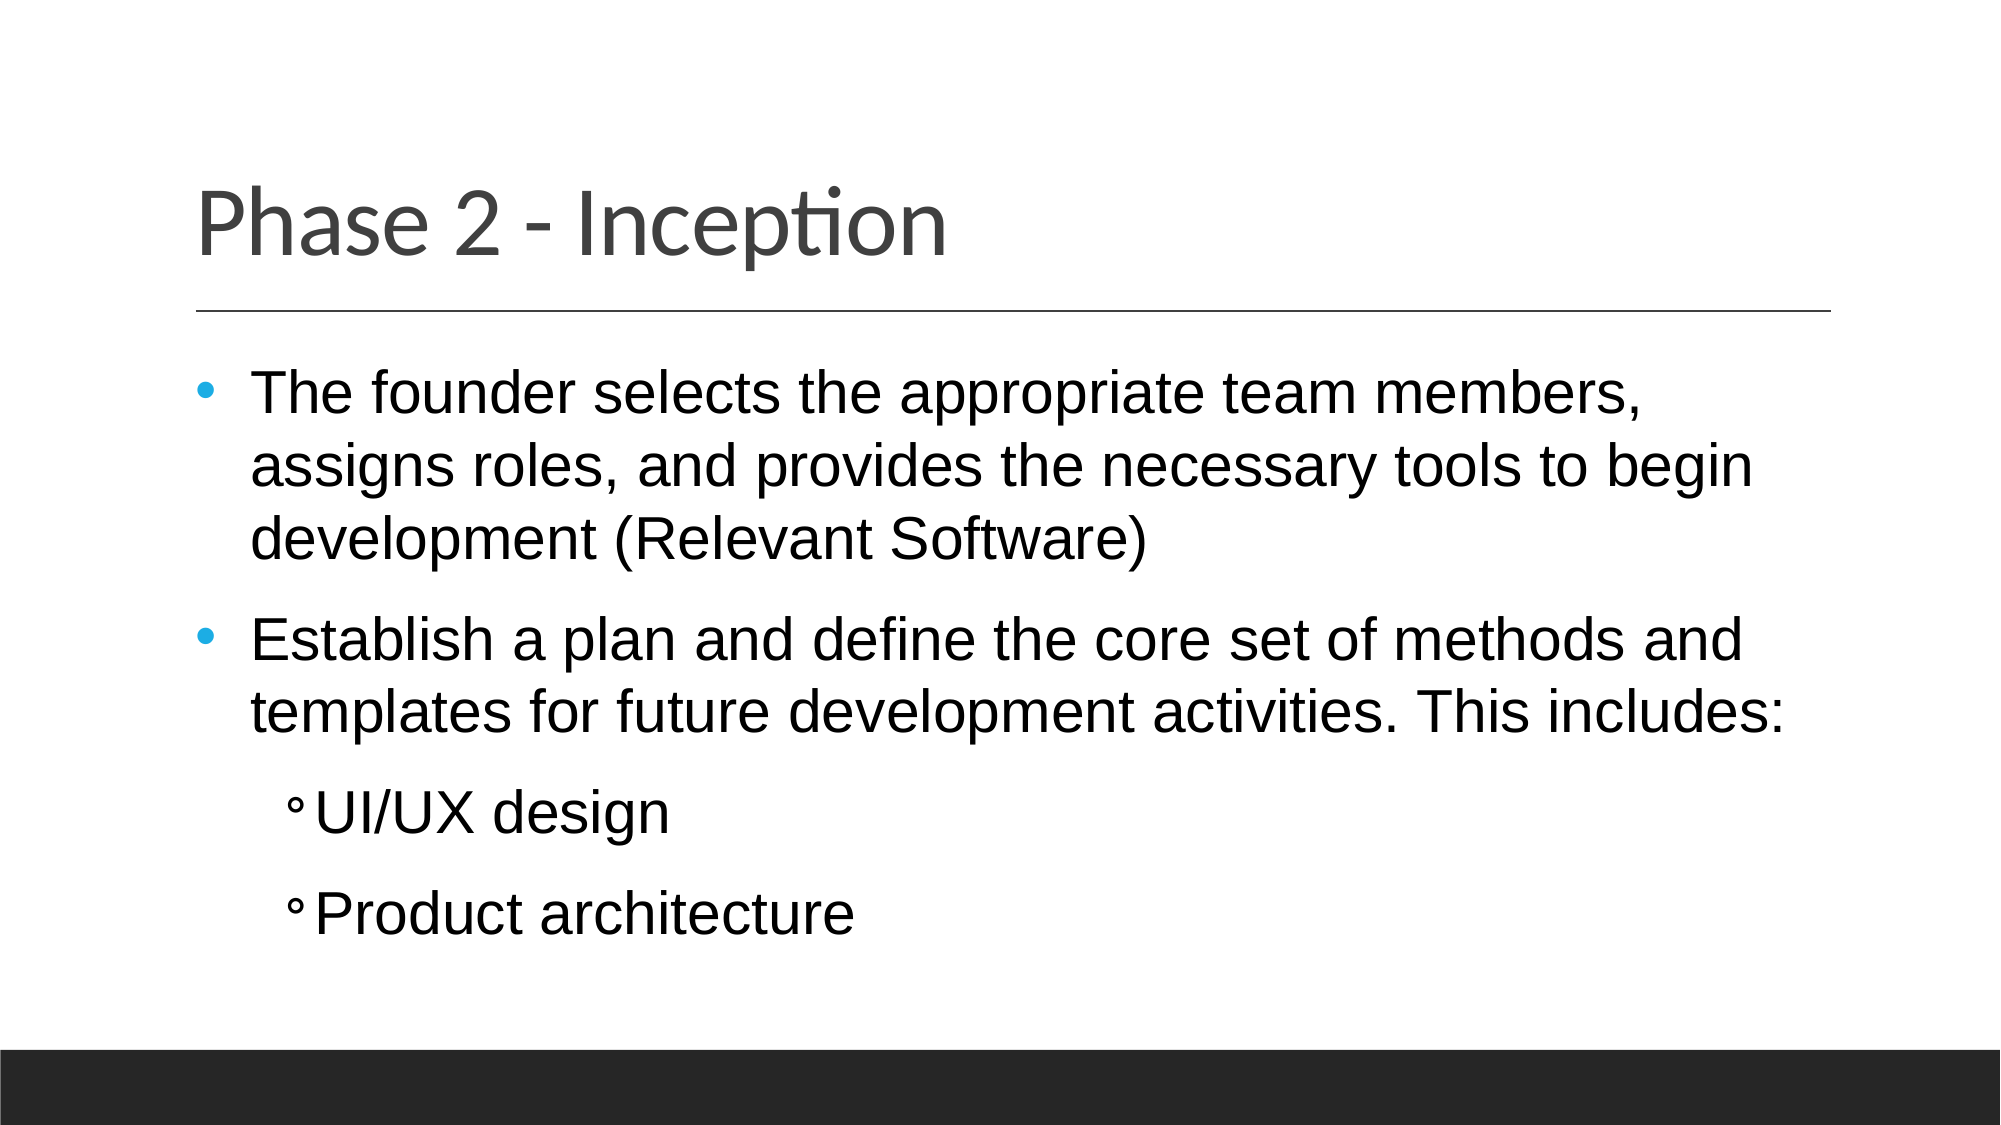

# Phase 2 - Inception
The founder selects the appropriate team members, assigns roles, and provides the necessary tools to begin development (Relevant Software)
Establish a plan and define the core set of methods and templates for future development activities. This includes:
UI/UX design
Product architecture